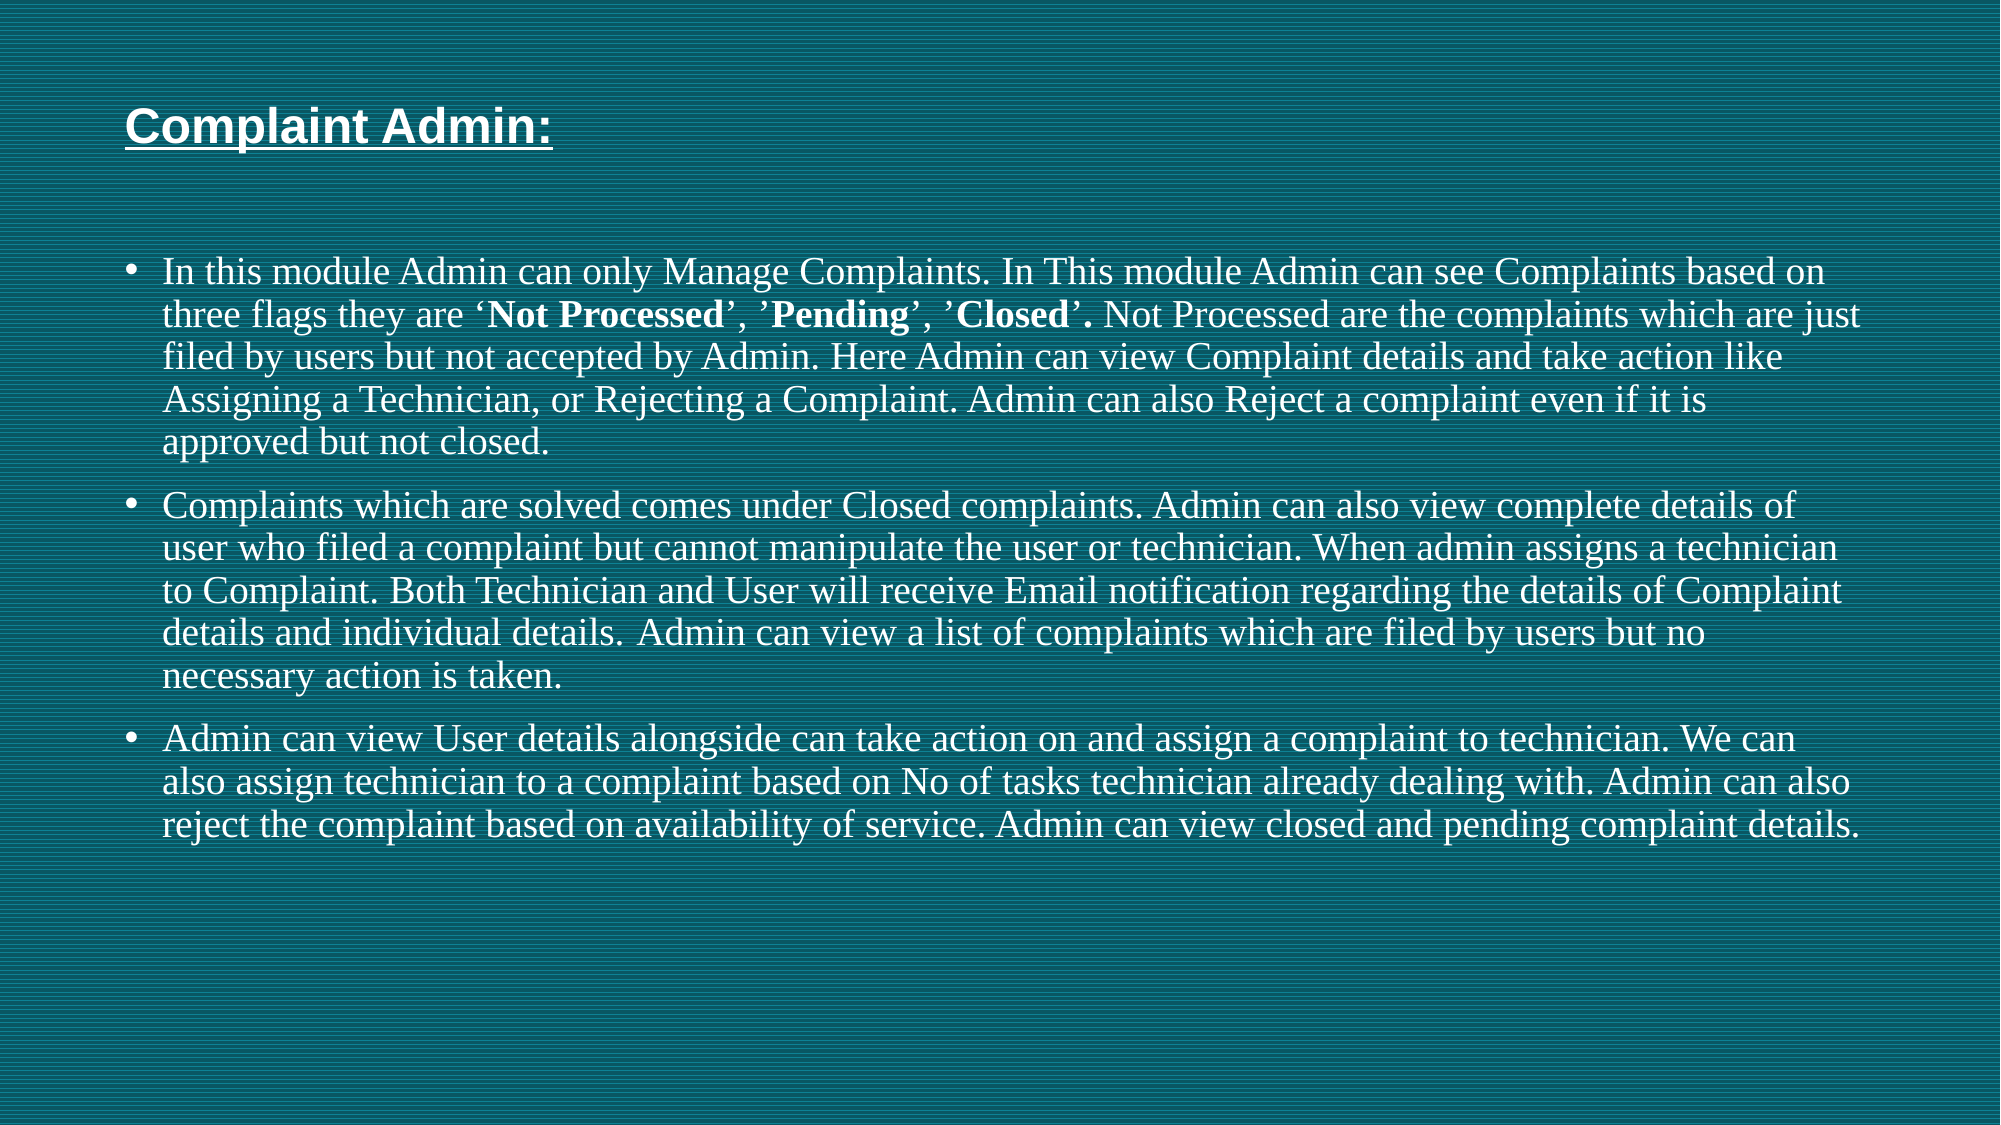

Complaint Admin:

In this module Admin can only Manage Complaints. In This module Admin can see Complaints based on three flags they are ‘Not Processed’, ’Pending’, ’Closed’. Not Processed are the complaints which are just filed by users but not accepted by Admin. Here Admin can view Complaint details and take action like Assigning a Technician, or Rejecting a Complaint. Admin can also Reject a complaint even if it is approved but not closed.
Complaints which are solved comes under Closed complaints. Admin can also view complete details of user who filed a complaint but cannot manipulate the user or technician. When admin assigns a technician to Complaint. Both Technician and User will receive Email notification regarding the details of Complaint details and individual details. Admin can view a list of complaints which are filed by users but no necessary action is taken.
Admin can view User details alongside can take action on and assign a complaint to technician. We can also assign technician to a complaint based on No of tasks technician already dealing with. Admin can also reject the complaint based on availability of service. Admin can view closed and pending complaint details.